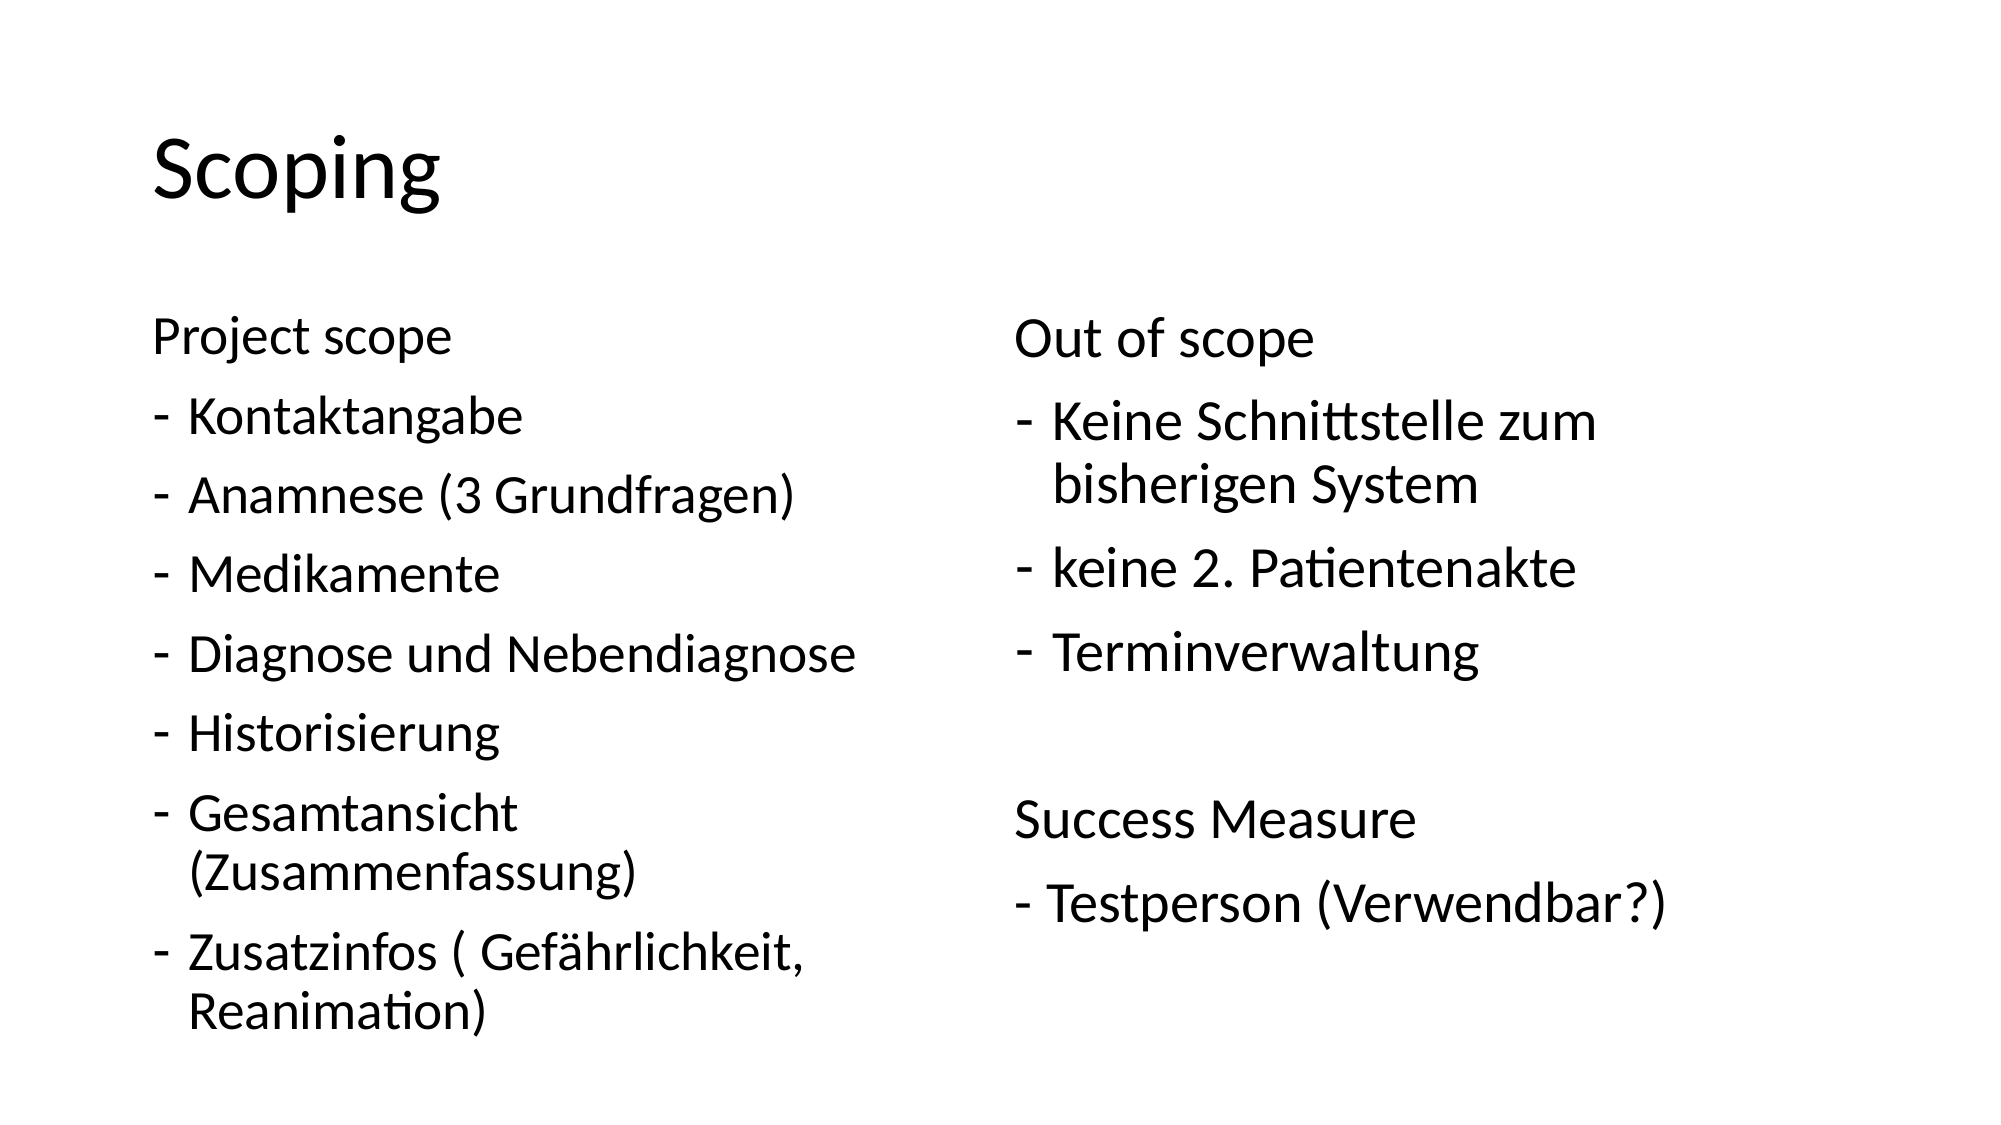

# Scoping
Project scope
Kontaktangabe
Anamnese (3 Grundfragen)
Medikamente
Diagnose und Nebendiagnose
Historisierung
Gesamtansicht (Zusammenfassung)
Zusatzinfos ( Gefährlichkeit, Reanimation)

Out of scope
Keine Schnittstelle zum bisherigen System
keine 2. Patientenakte
Terminverwaltung

Success Measure
- Testperson (Verwendbar?)